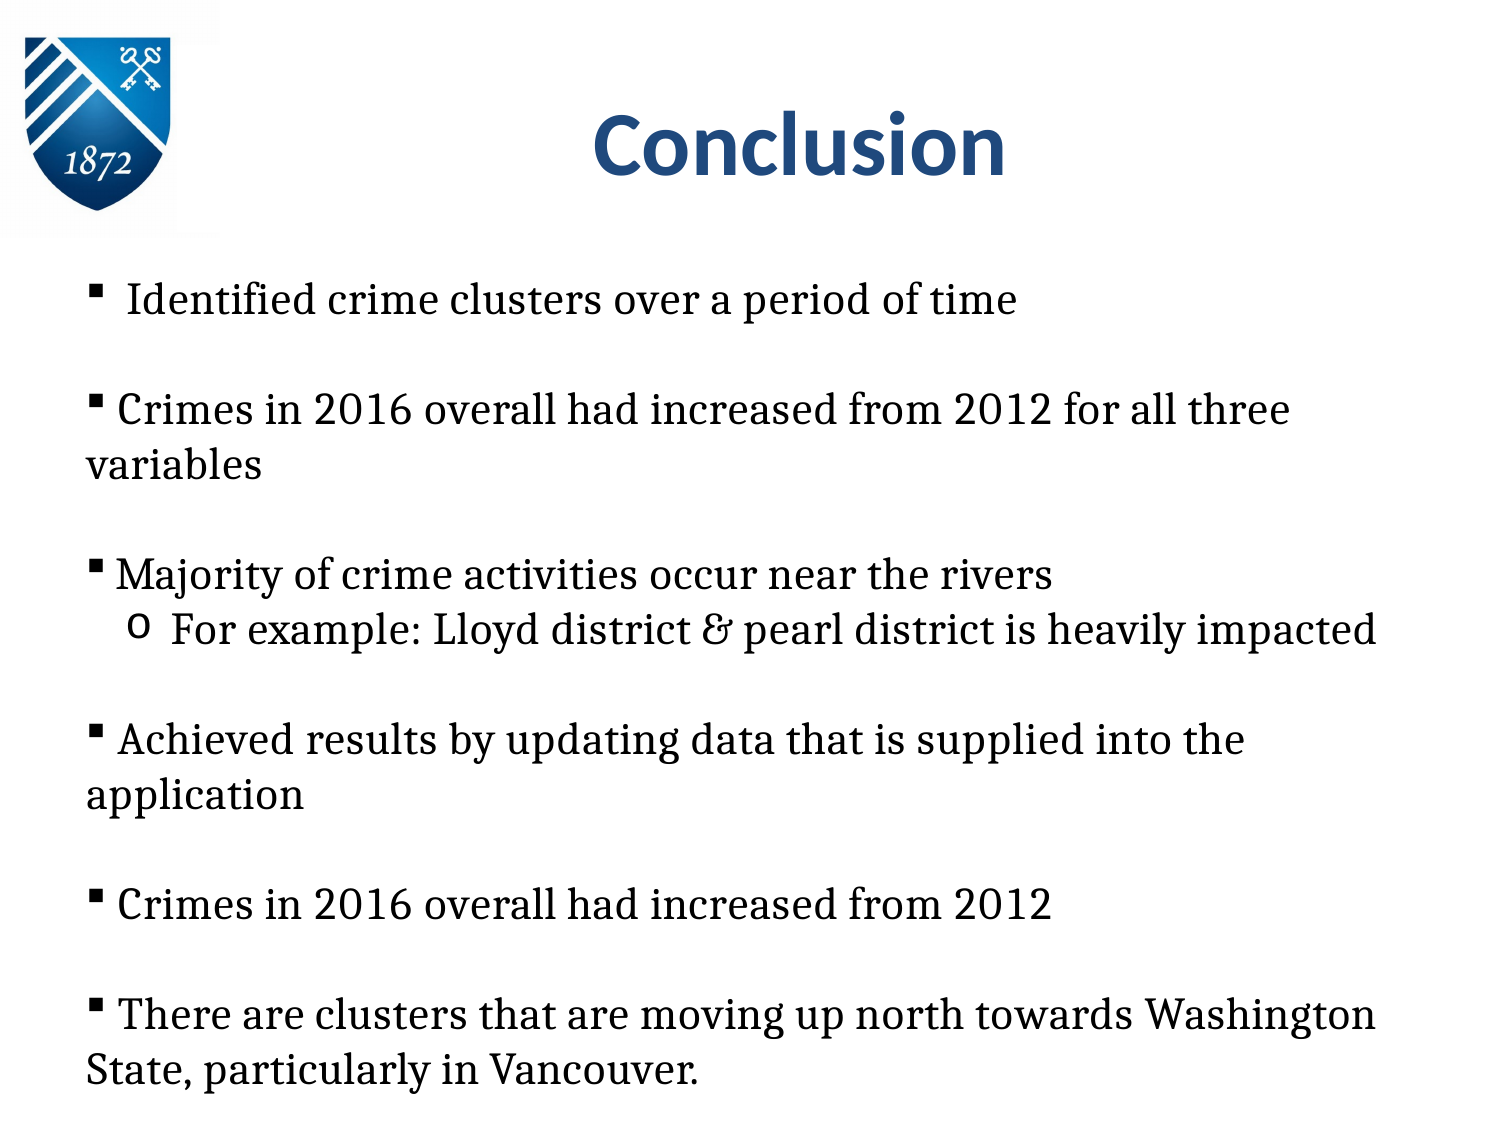

# Conclusion
  Identified crime clusters over a period of time

 Crimes in 2016 overall had increased from 2012 for all three variables

 Majority of crime activities occur near the rivers
 For example: Lloyd district & pearl district is heavily impacted

 Achieved results by updating data that is supplied into the application

 Crimes in 2016 overall had increased from 2012

 There are clusters that are moving up north towards Washington State, particularly in Vancouver.